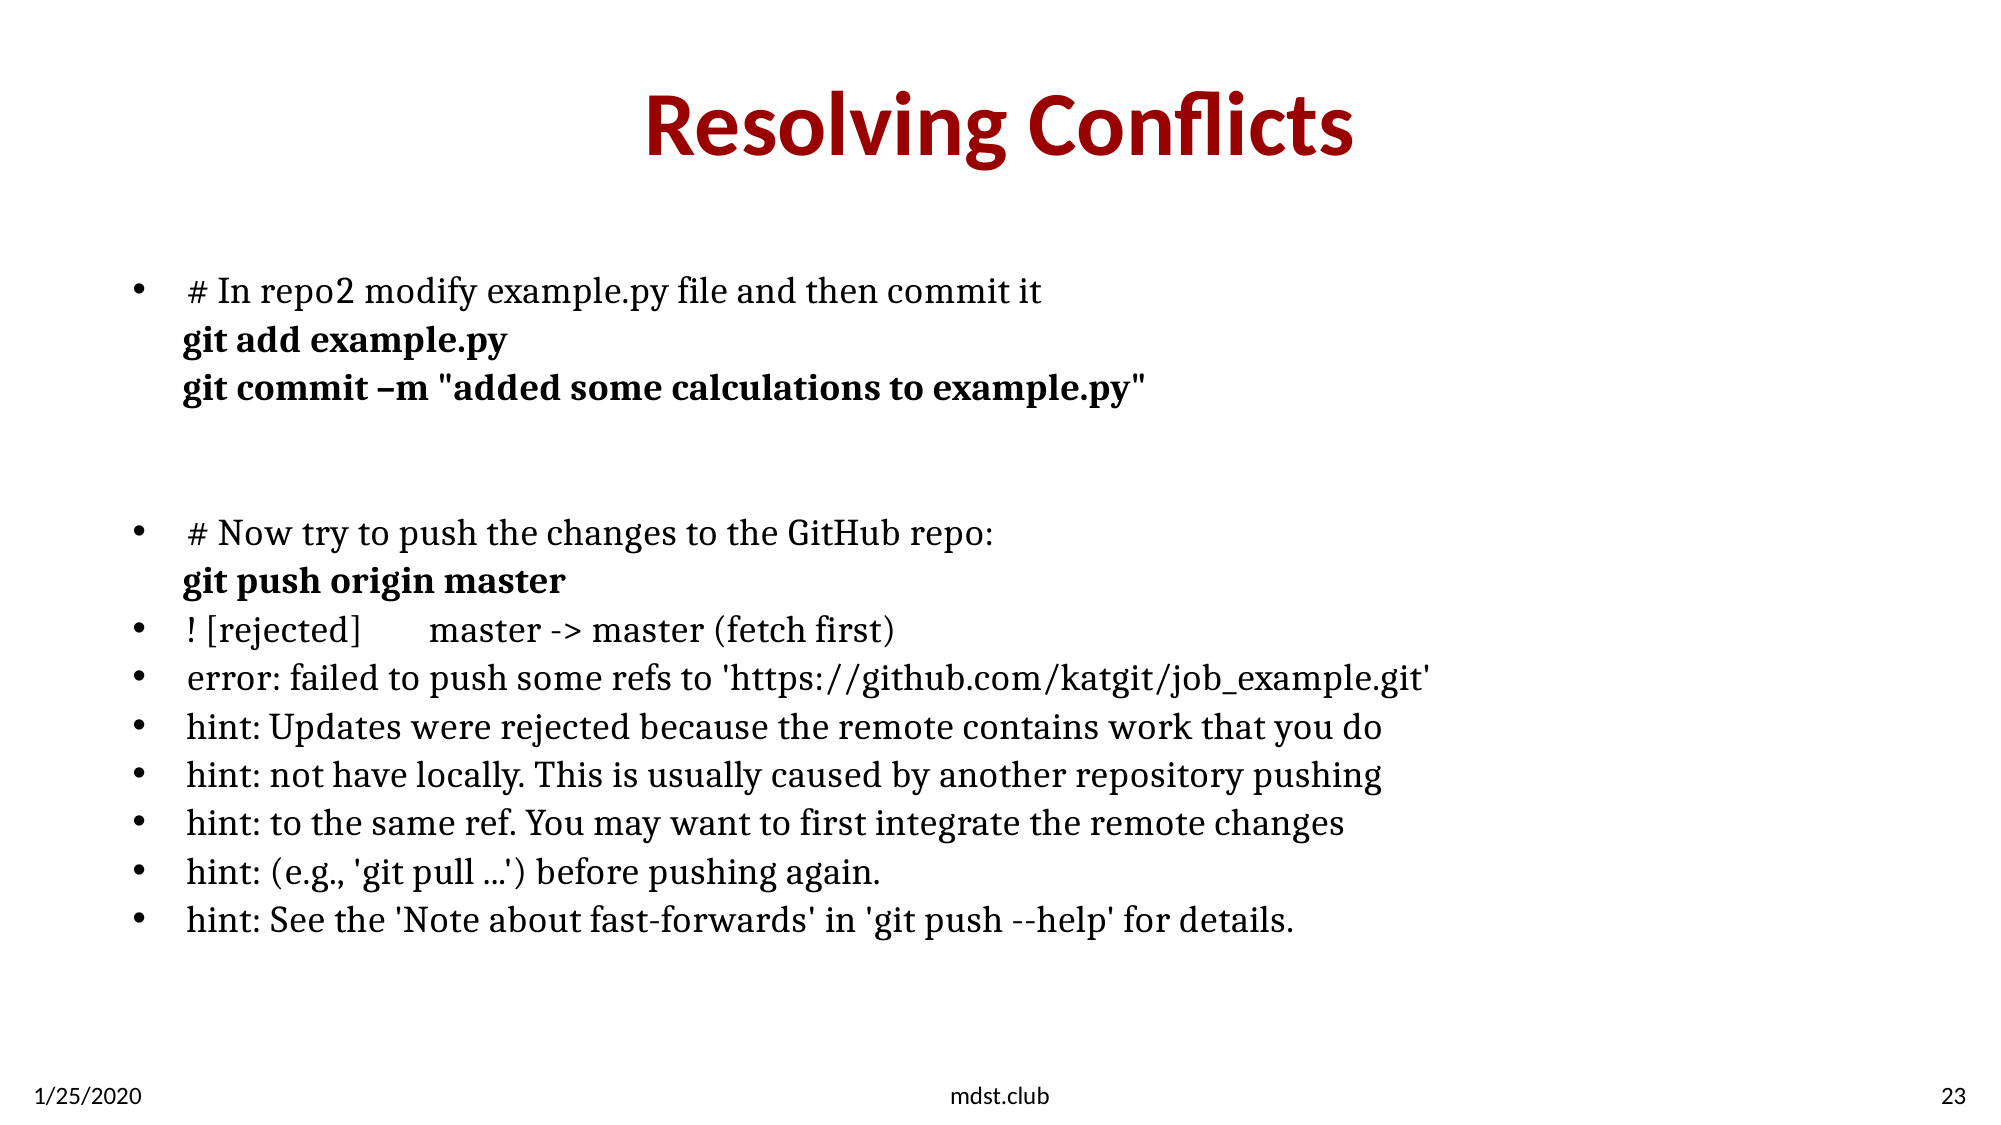

# Resolving Conflicts
# In repo2 modify example.py file and then commit it
      git add example.py
      git commit –m "added some calculations to example.py"

# Now try to push the changes to the GitHub repo:
      git push origin master
! [rejected]        master -> master (fetch first)
error: failed to push some refs to 'https://github.com/katgit/job_example.git'
hint: Updates were rejected because the remote contains work that you do
hint: not have locally. This is usually caused by another repository pushing
hint: to the same ref. You may want to first integrate the remote changes
hint: (e.g., 'git pull ...') before pushing again.
hint: See the 'Note about fast-forwards' in 'git push --help' for details.
1/25/2020
mdst.club
23